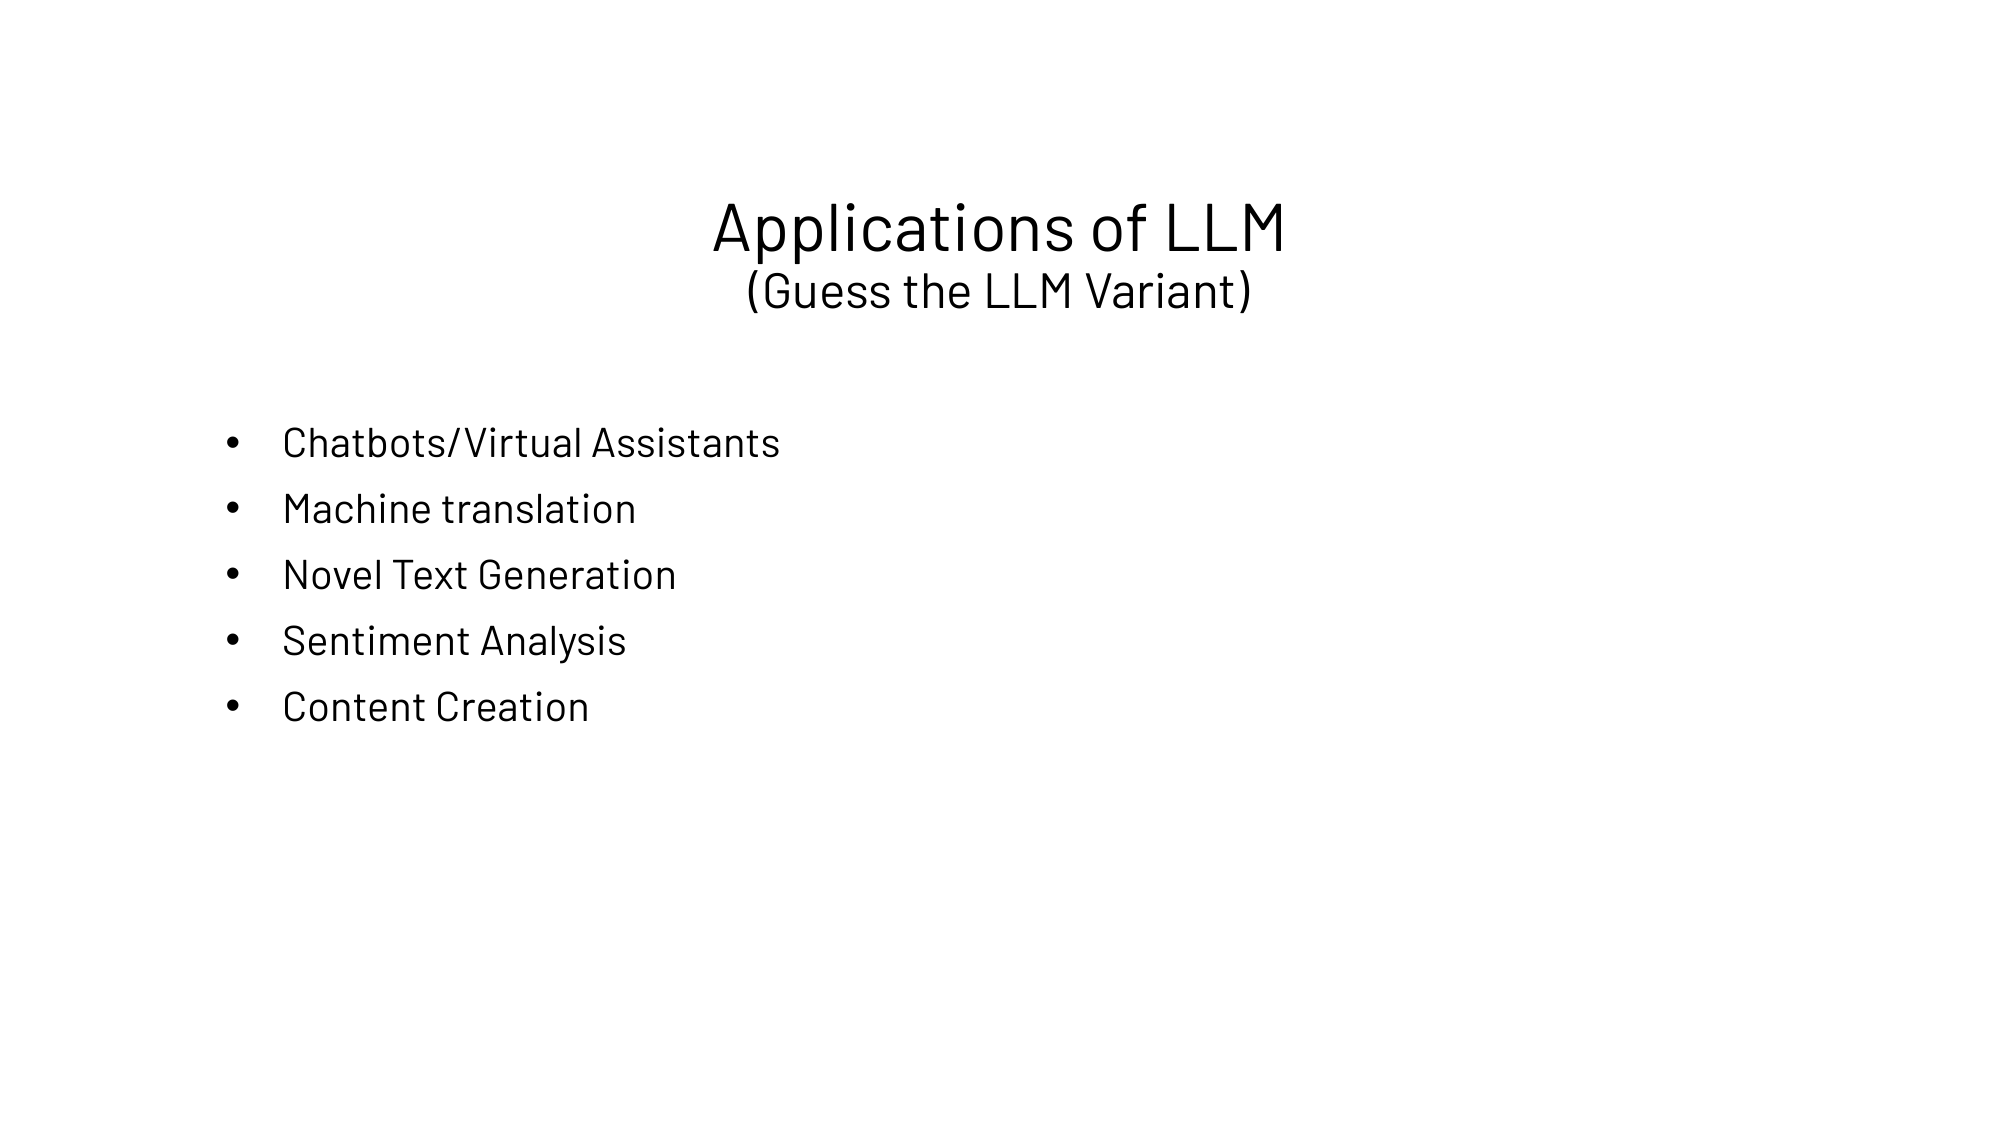

# Applications of LLM (Guess the LLM Variant)
Chatbots/Virtual Assistants
Machine translation
Novel Text Generation
Sentiment Analysis
Content Creation